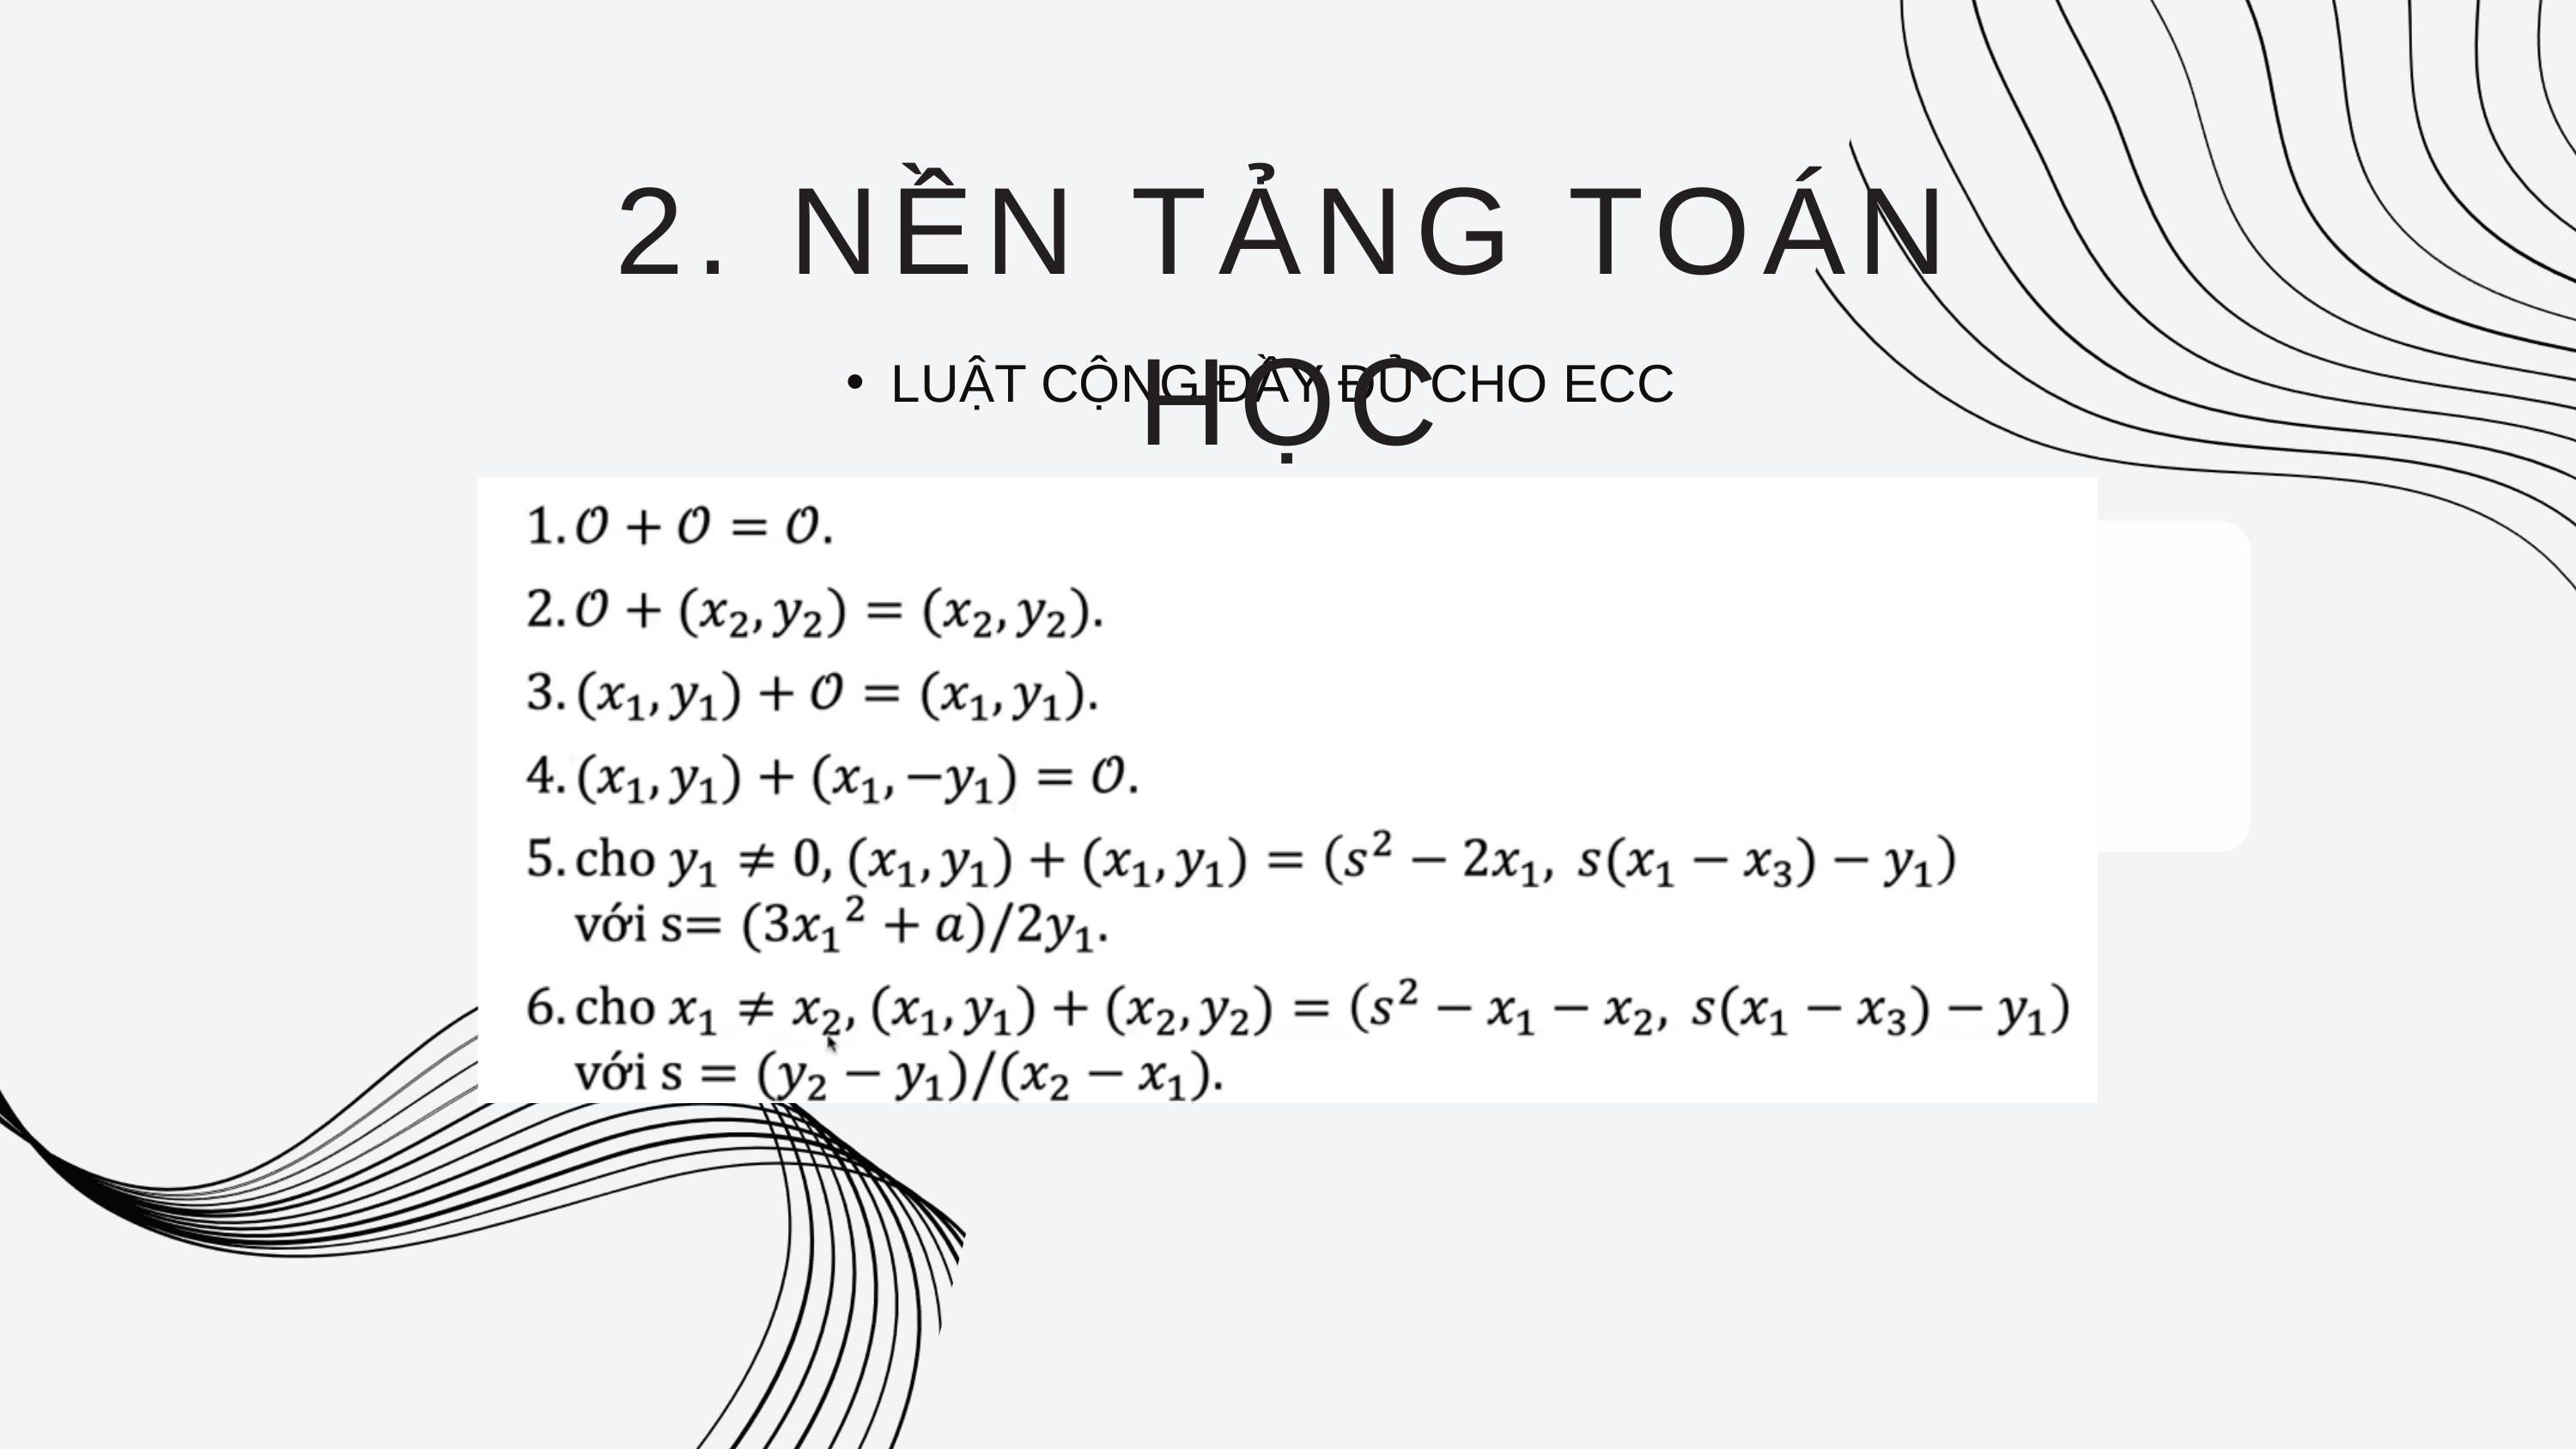

2. NỀN TẢNG TOÁN HỌC
LUẬT CỘNG ĐẦY ĐỦ CHO ECC